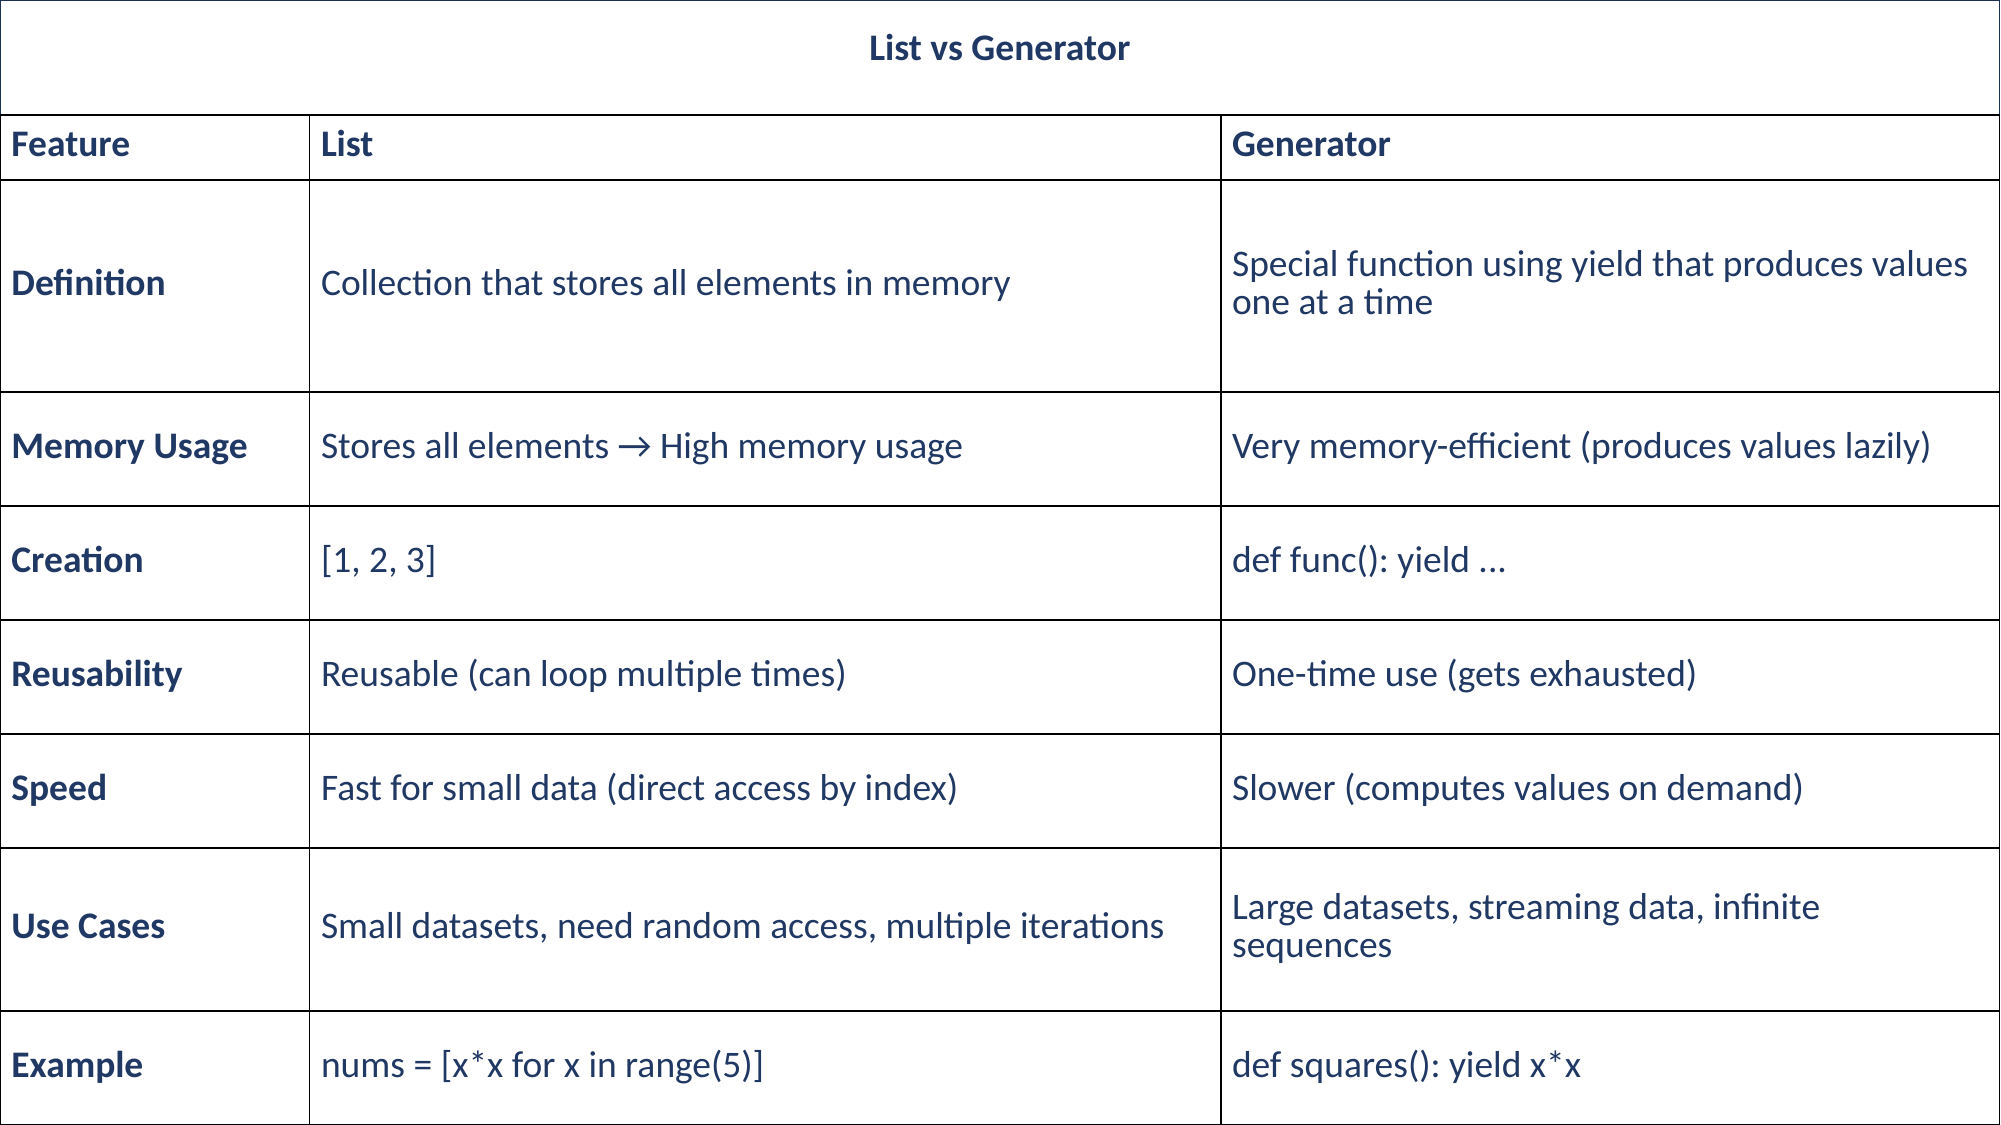

List vs Generator

| Feature | List | Generator |
| --- | --- | --- |
| Definition | Collection that stores all elements in memory | Special function using yield that produces values one at a time |
| Memory Usage | Stores all elements → High memory usage | Very memory-efficient (produces values lazily) |
| Creation | [1, 2, 3] | def func(): yield ... |
| Reusability | Reusable (can loop multiple times) | One-time use (gets exhausted) |
| Speed | Fast for small data (direct access by index) | Slower (computes values on demand) |
| Use Cases | Small datasets, need random access, multiple iterations | Large datasets, streaming data, infinite sequences |
| Example | nums = [x\*x for x in range(5)] | def squares(): yield x\*x |